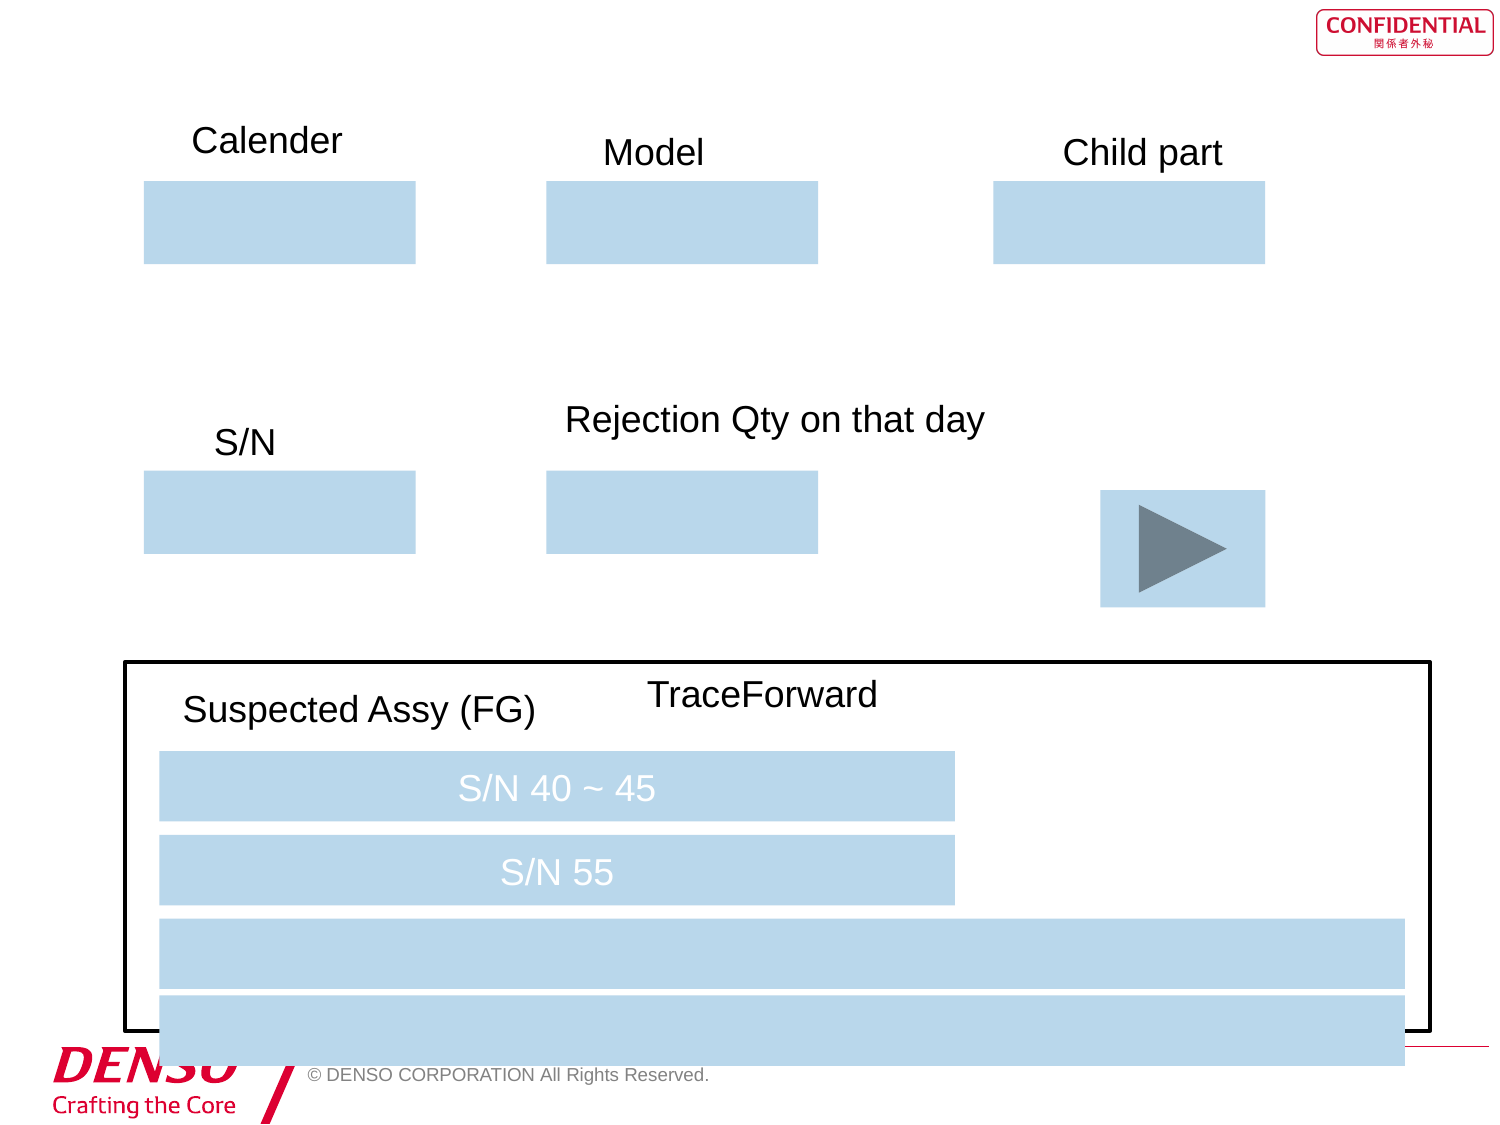

Calender
Model
Child part

Rejection Qty on that day
S/N

TraceForward
Suspected Assy (FG)
S/N 40 ~ 45
S/N 55